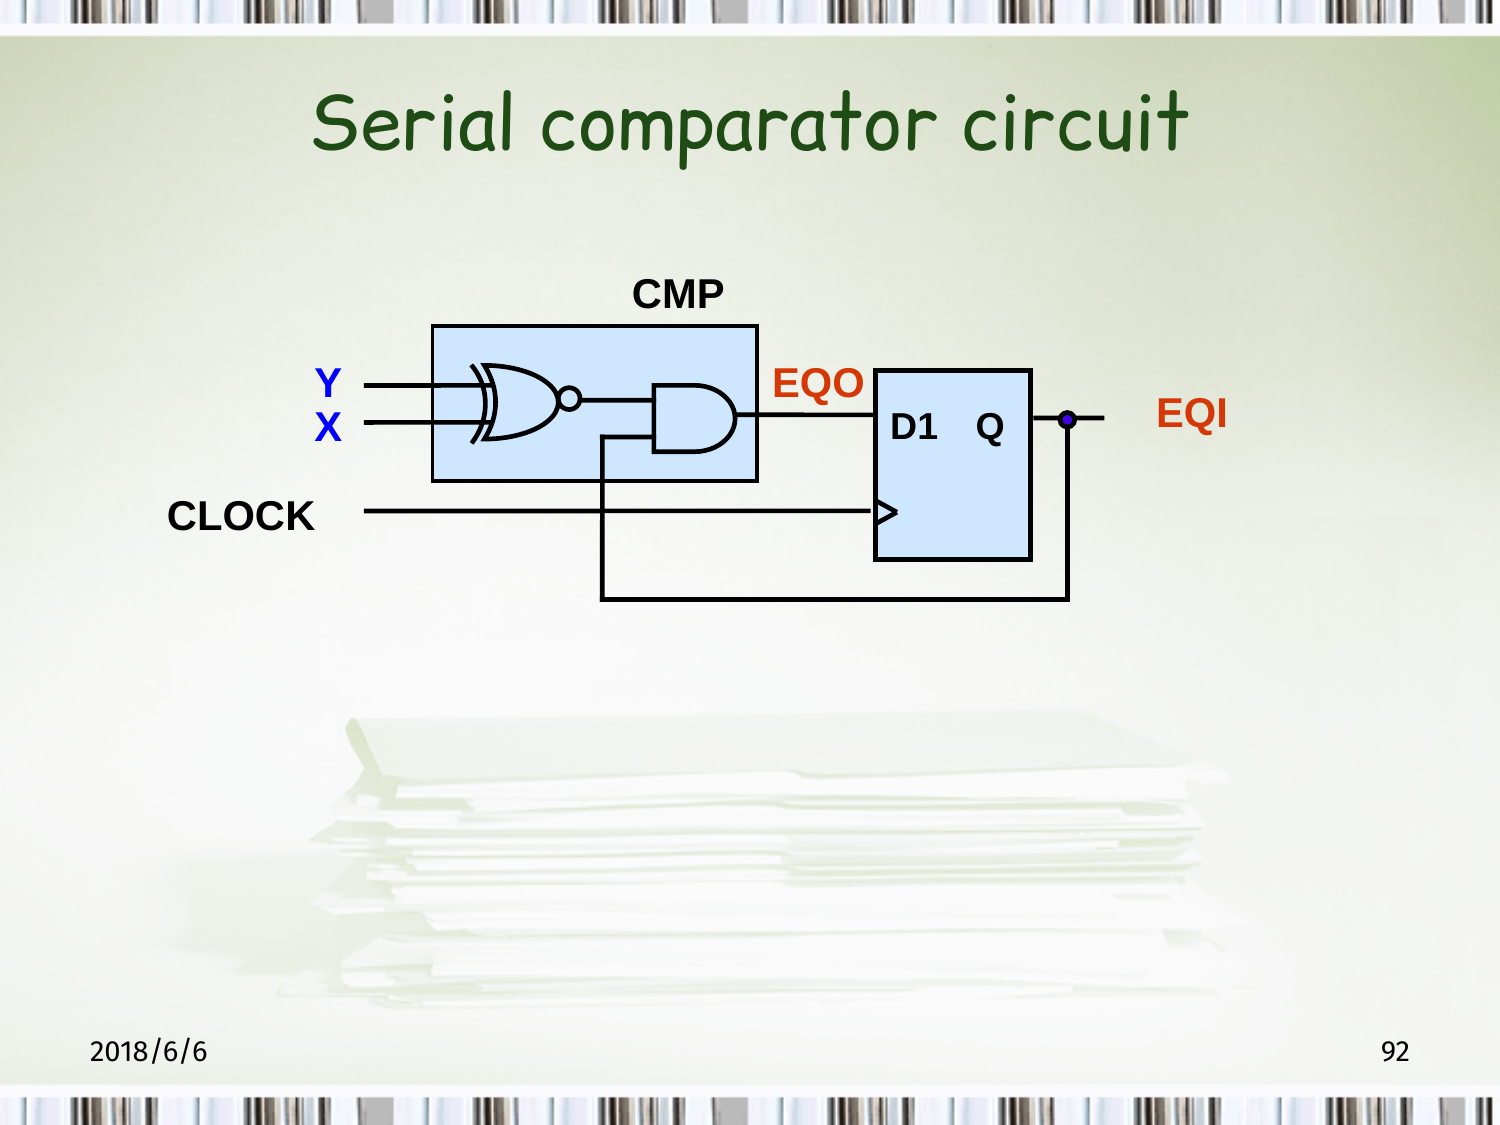

# Serial comparator circuit
CMP

Y
EQO

D1
Q

EQI

X

CLOCK

2018/6/6
92